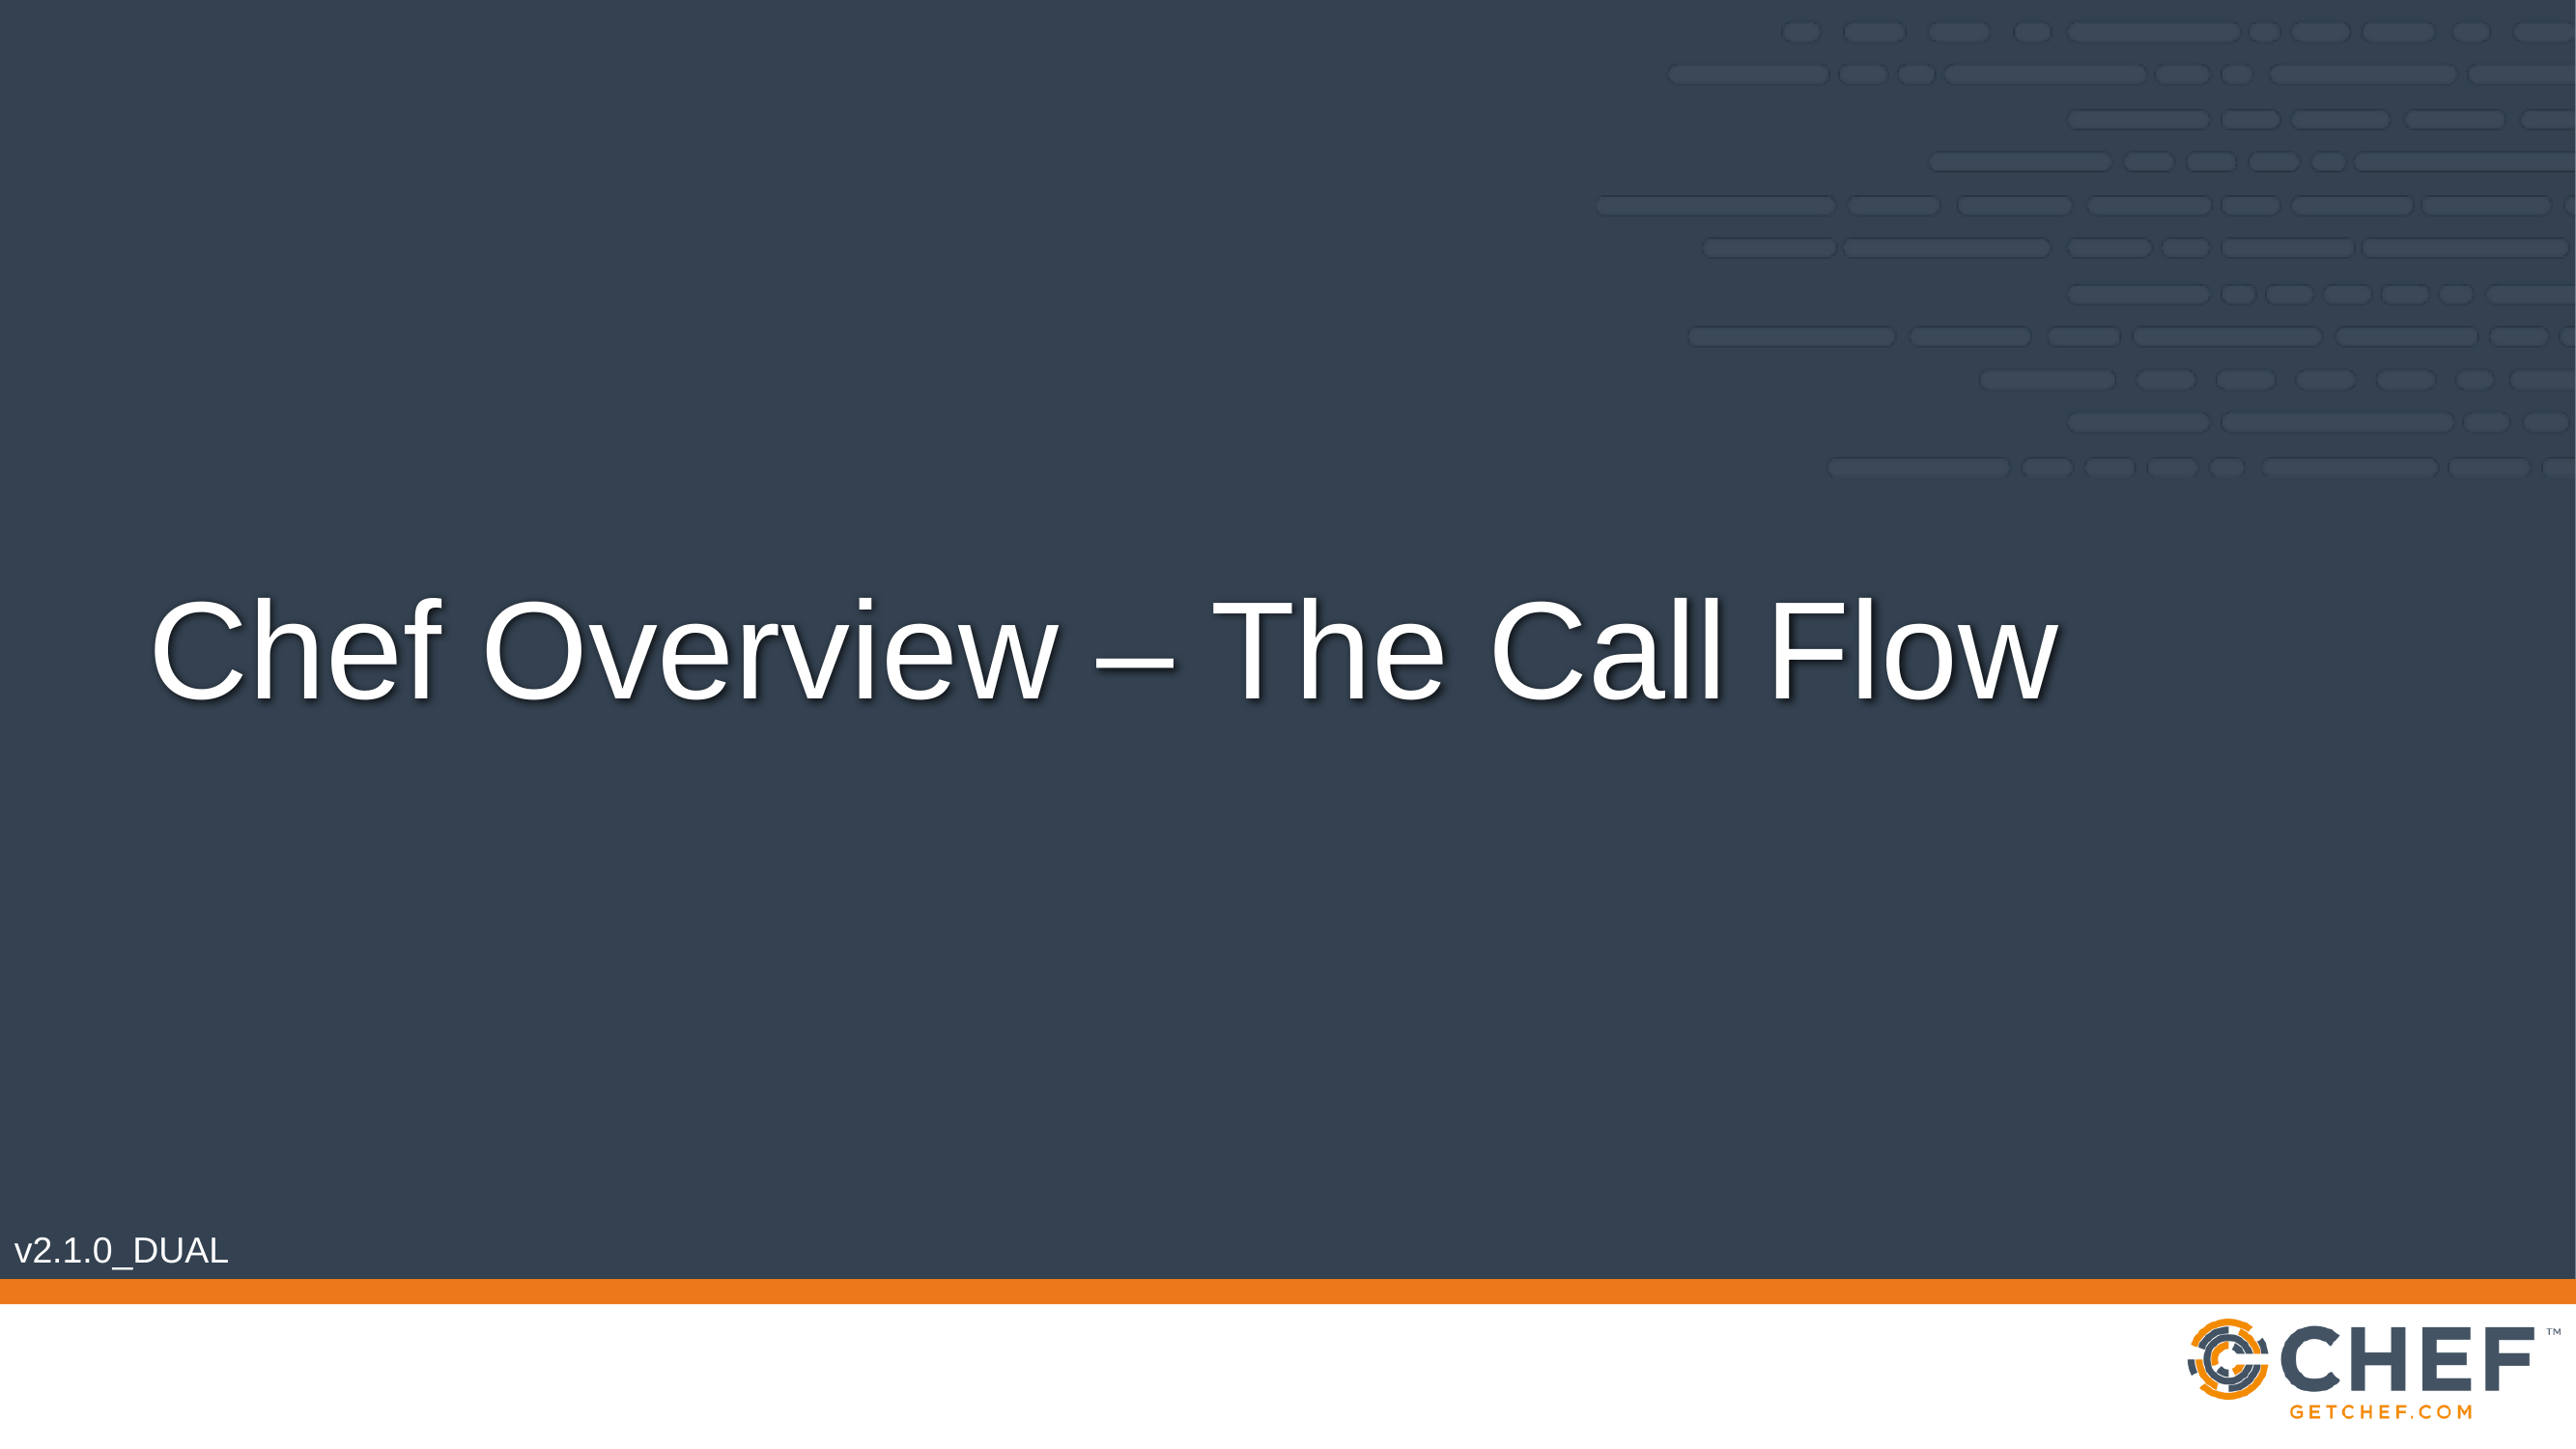

# Chef Overview – The Call Flow